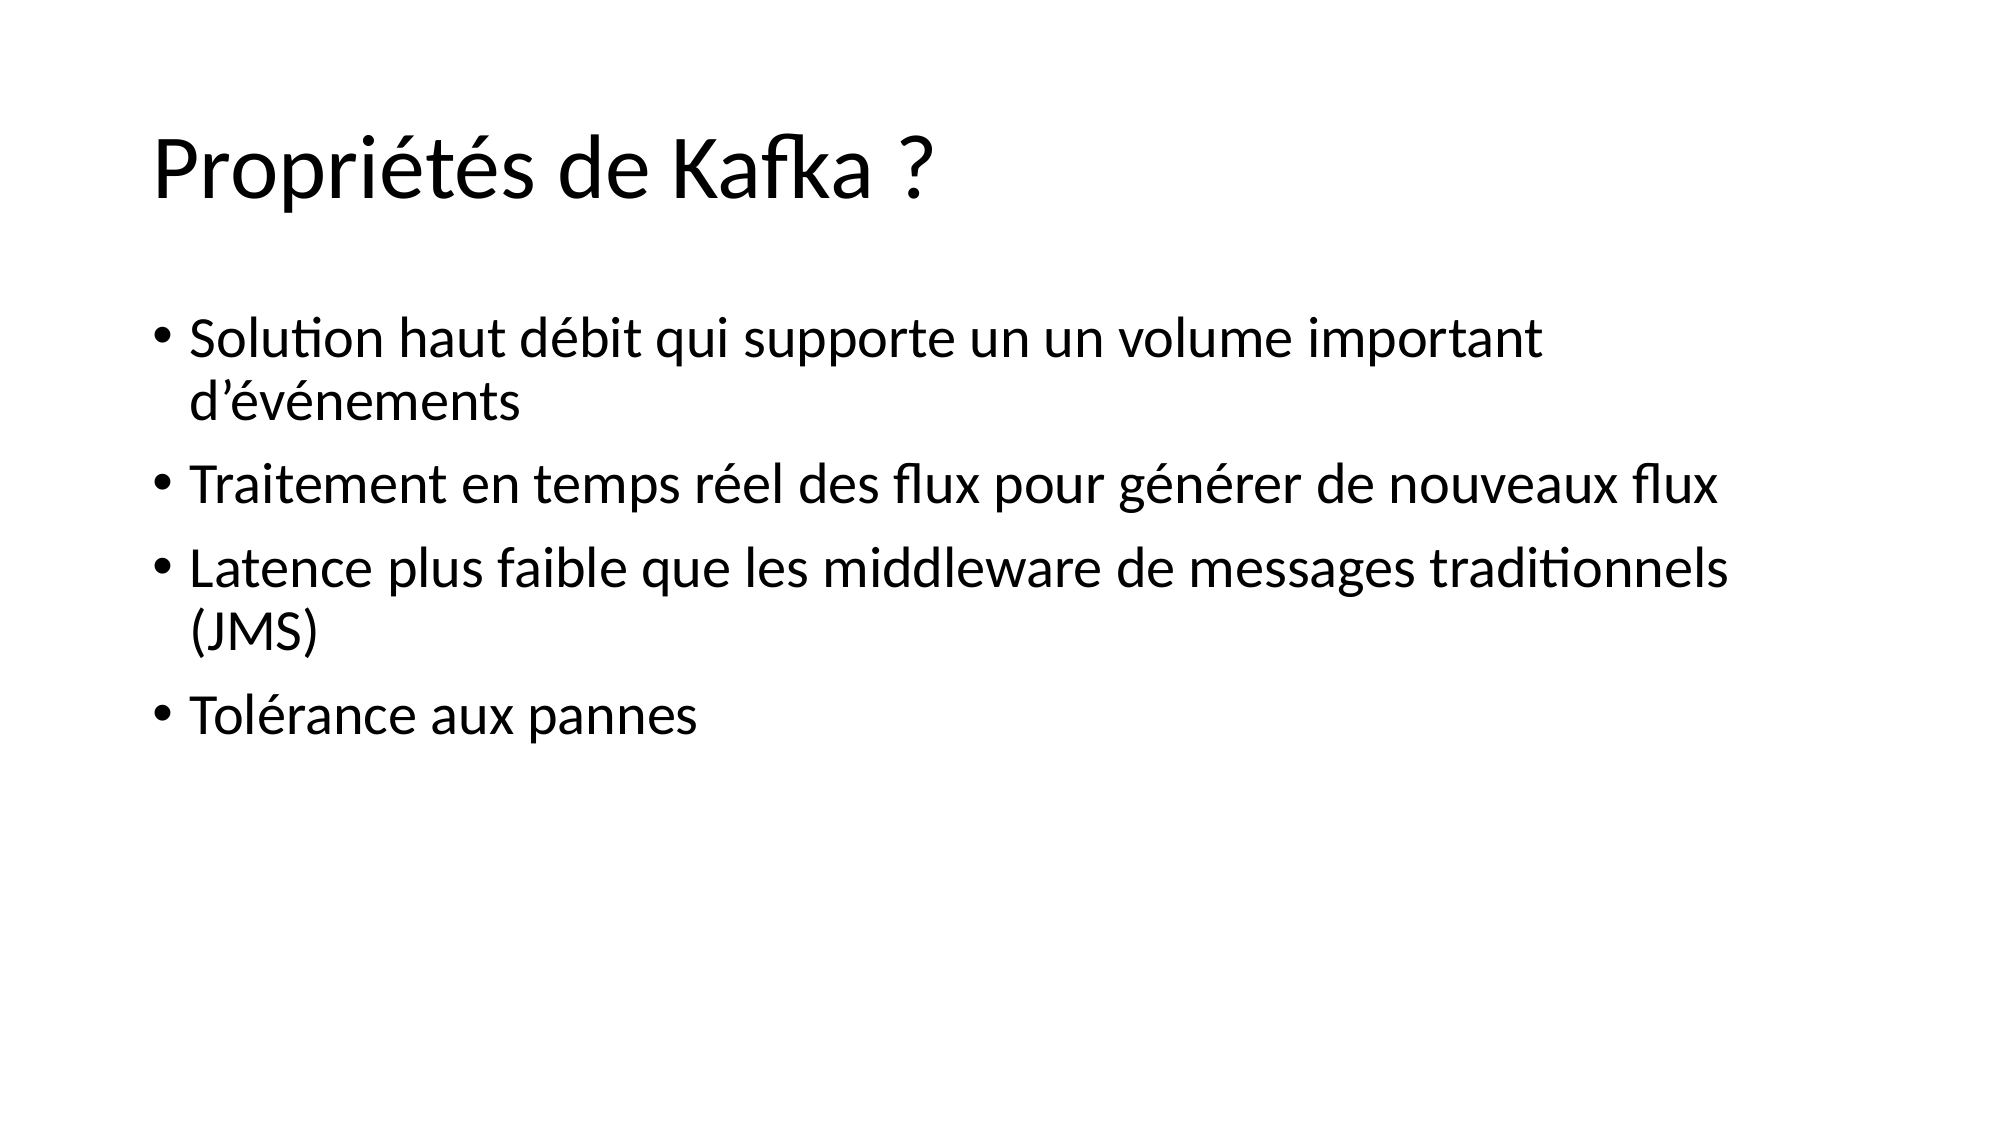

# Propriétés de Kafka ?
Solution haut débit qui supporte un un volume important d’événements
Traitement en temps réel des flux pour générer de nouveaux flux
Latence plus faible que les middleware de messages traditionnels (JMS)
Tolérance aux pannes